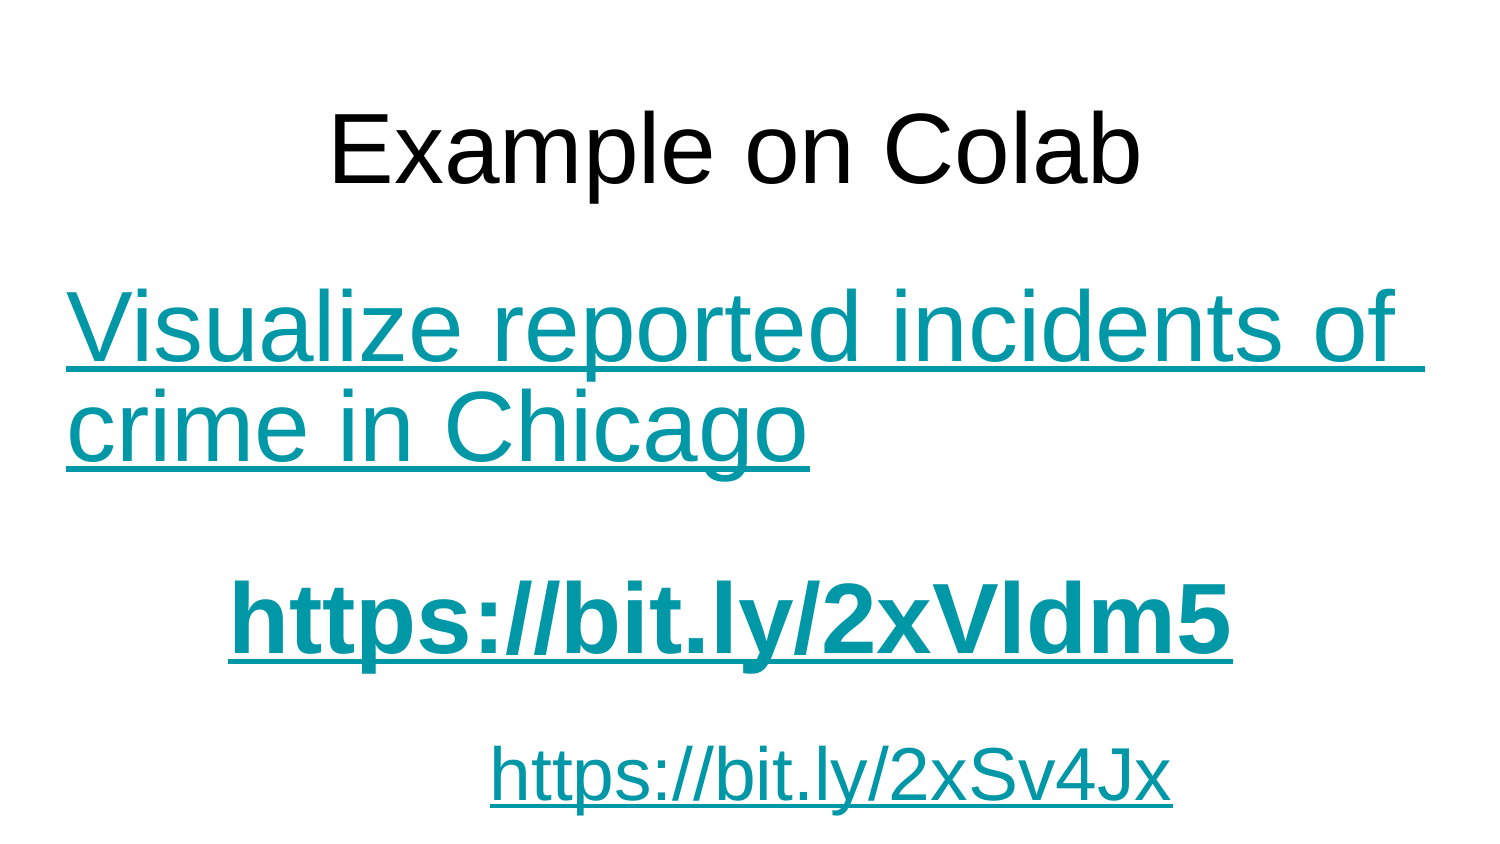

Example on Colab

# Visualize reported incidents of crime in Chicago

https://bit.ly/2xVldm5

Dataset: https://bit.ly/2xSv4Jx